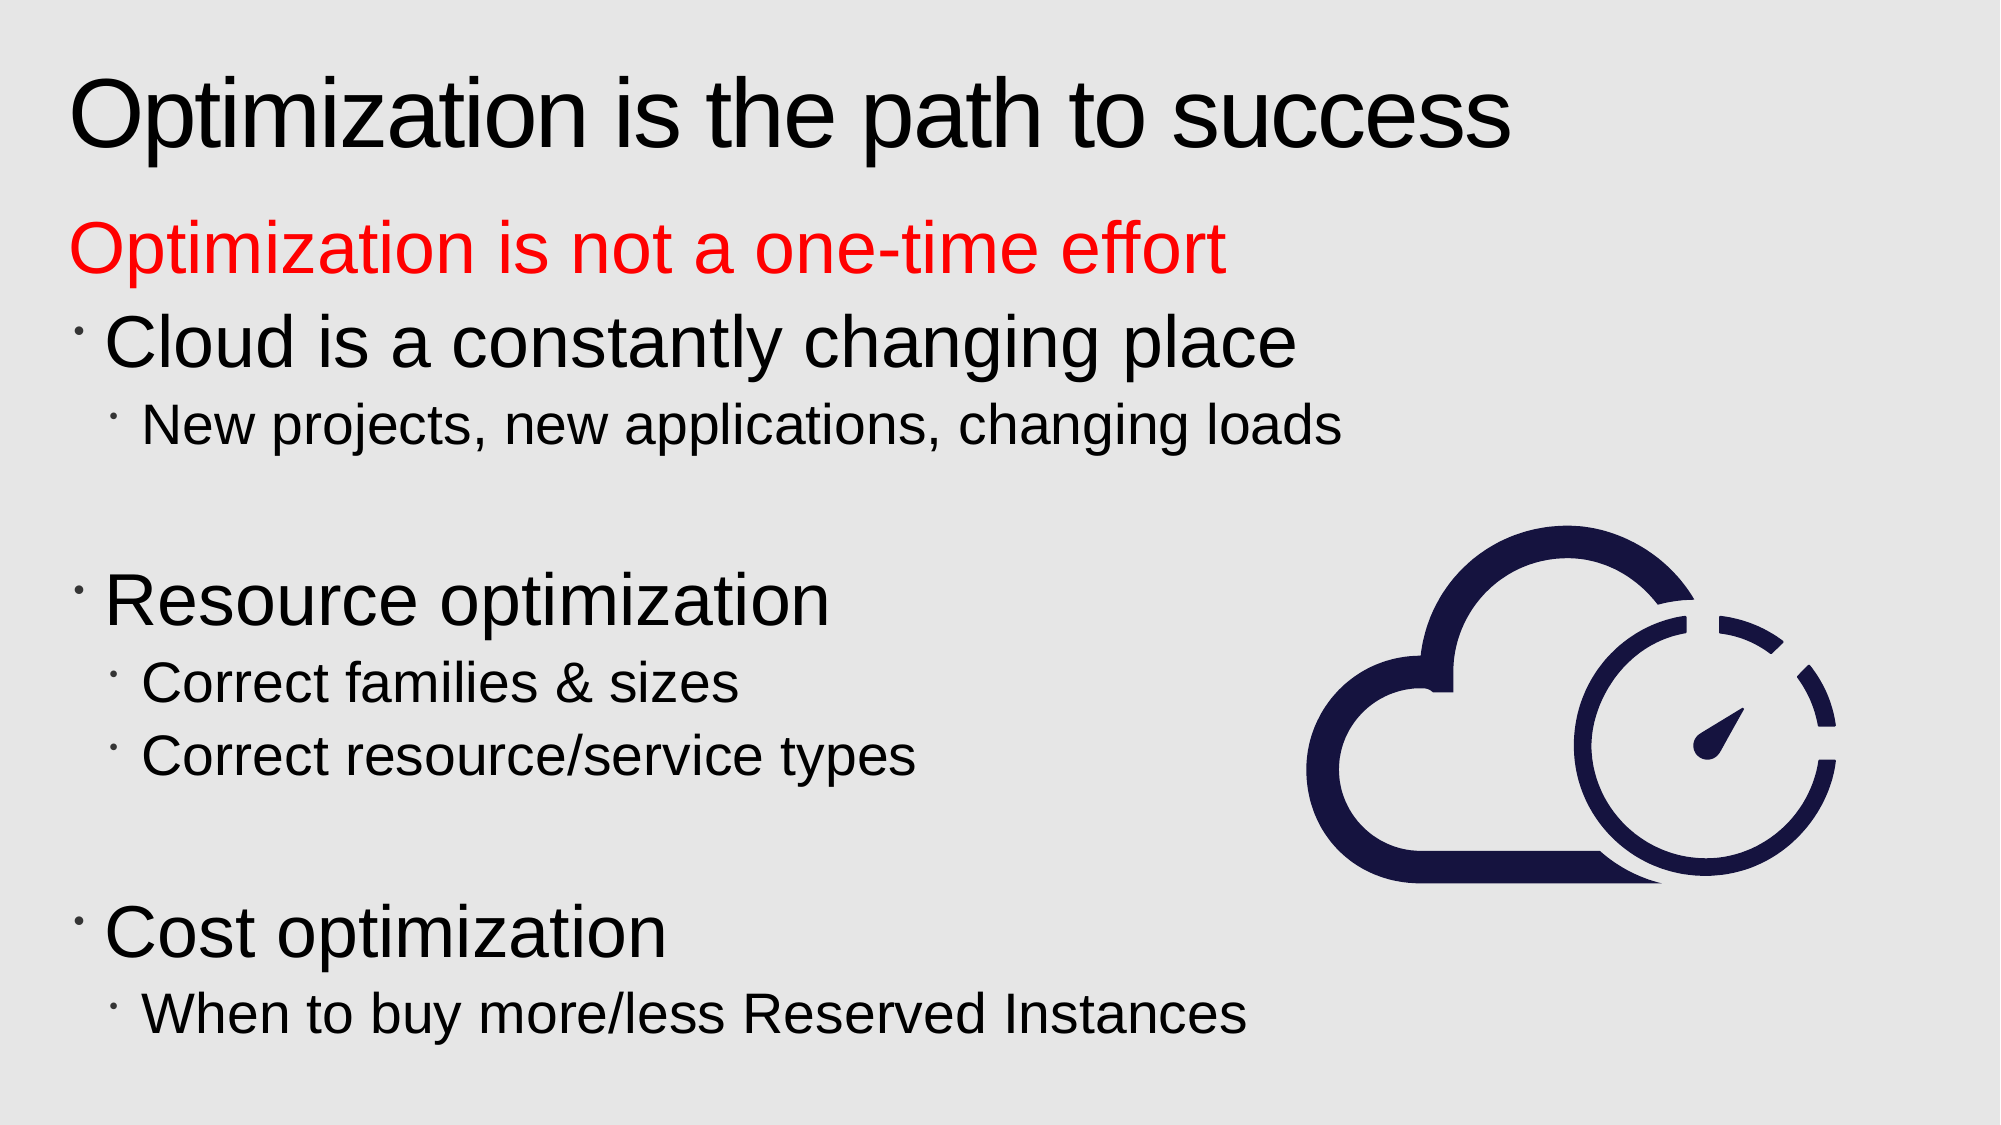

# Optimization is the path to success
Optimization is not a one-time effort
Cloud is a constantly changing place
New projects, new applications, changing loads

Resource optimization
Correct families & sizes
Correct resource/service types

Cost optimization
When to buy more/less Reserved Instances